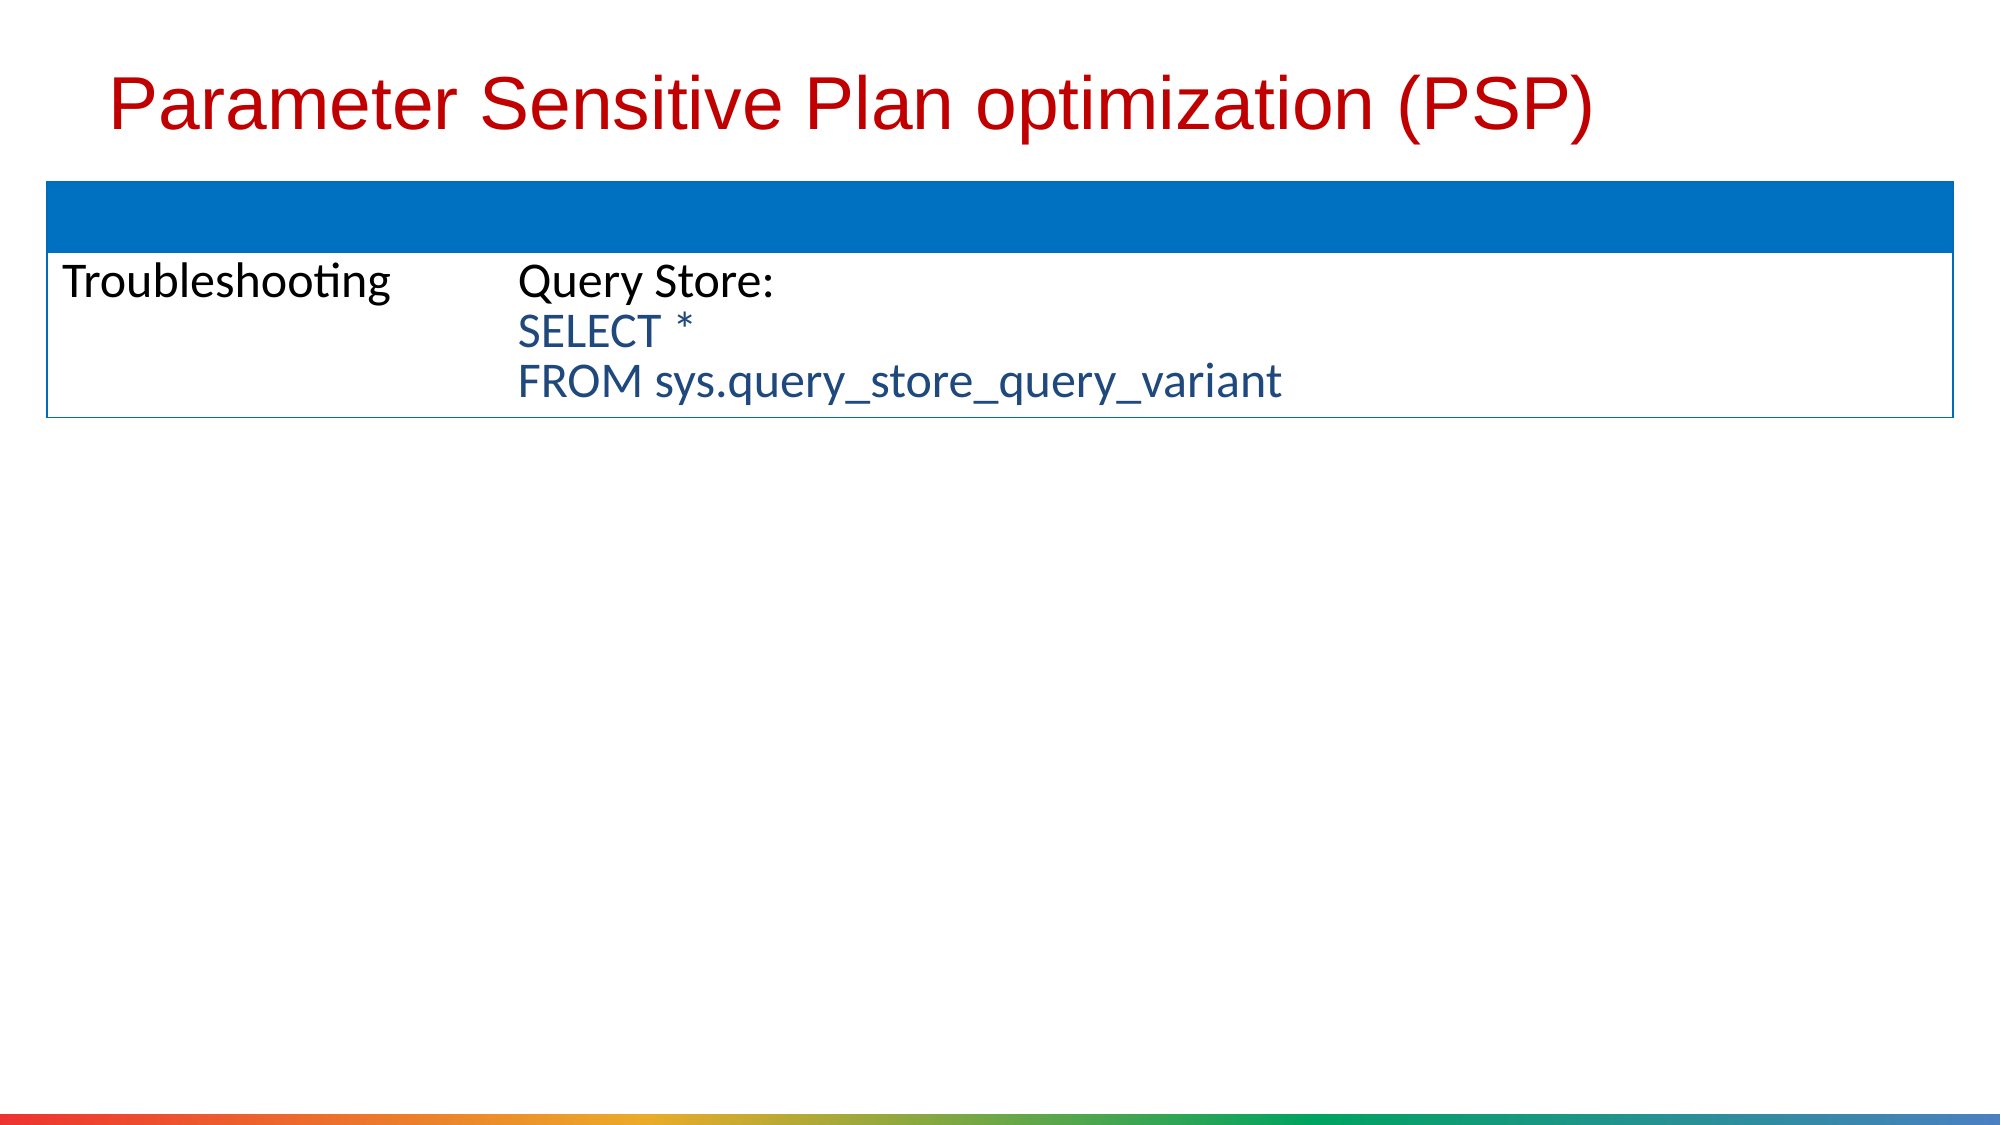

# Parameter Sensitive Plan optimization (PSP)
|  |  |
| --- | --- |
| Troubleshooting | Query Store: SELECT \* FROM sys.query\_store\_query\_variant |